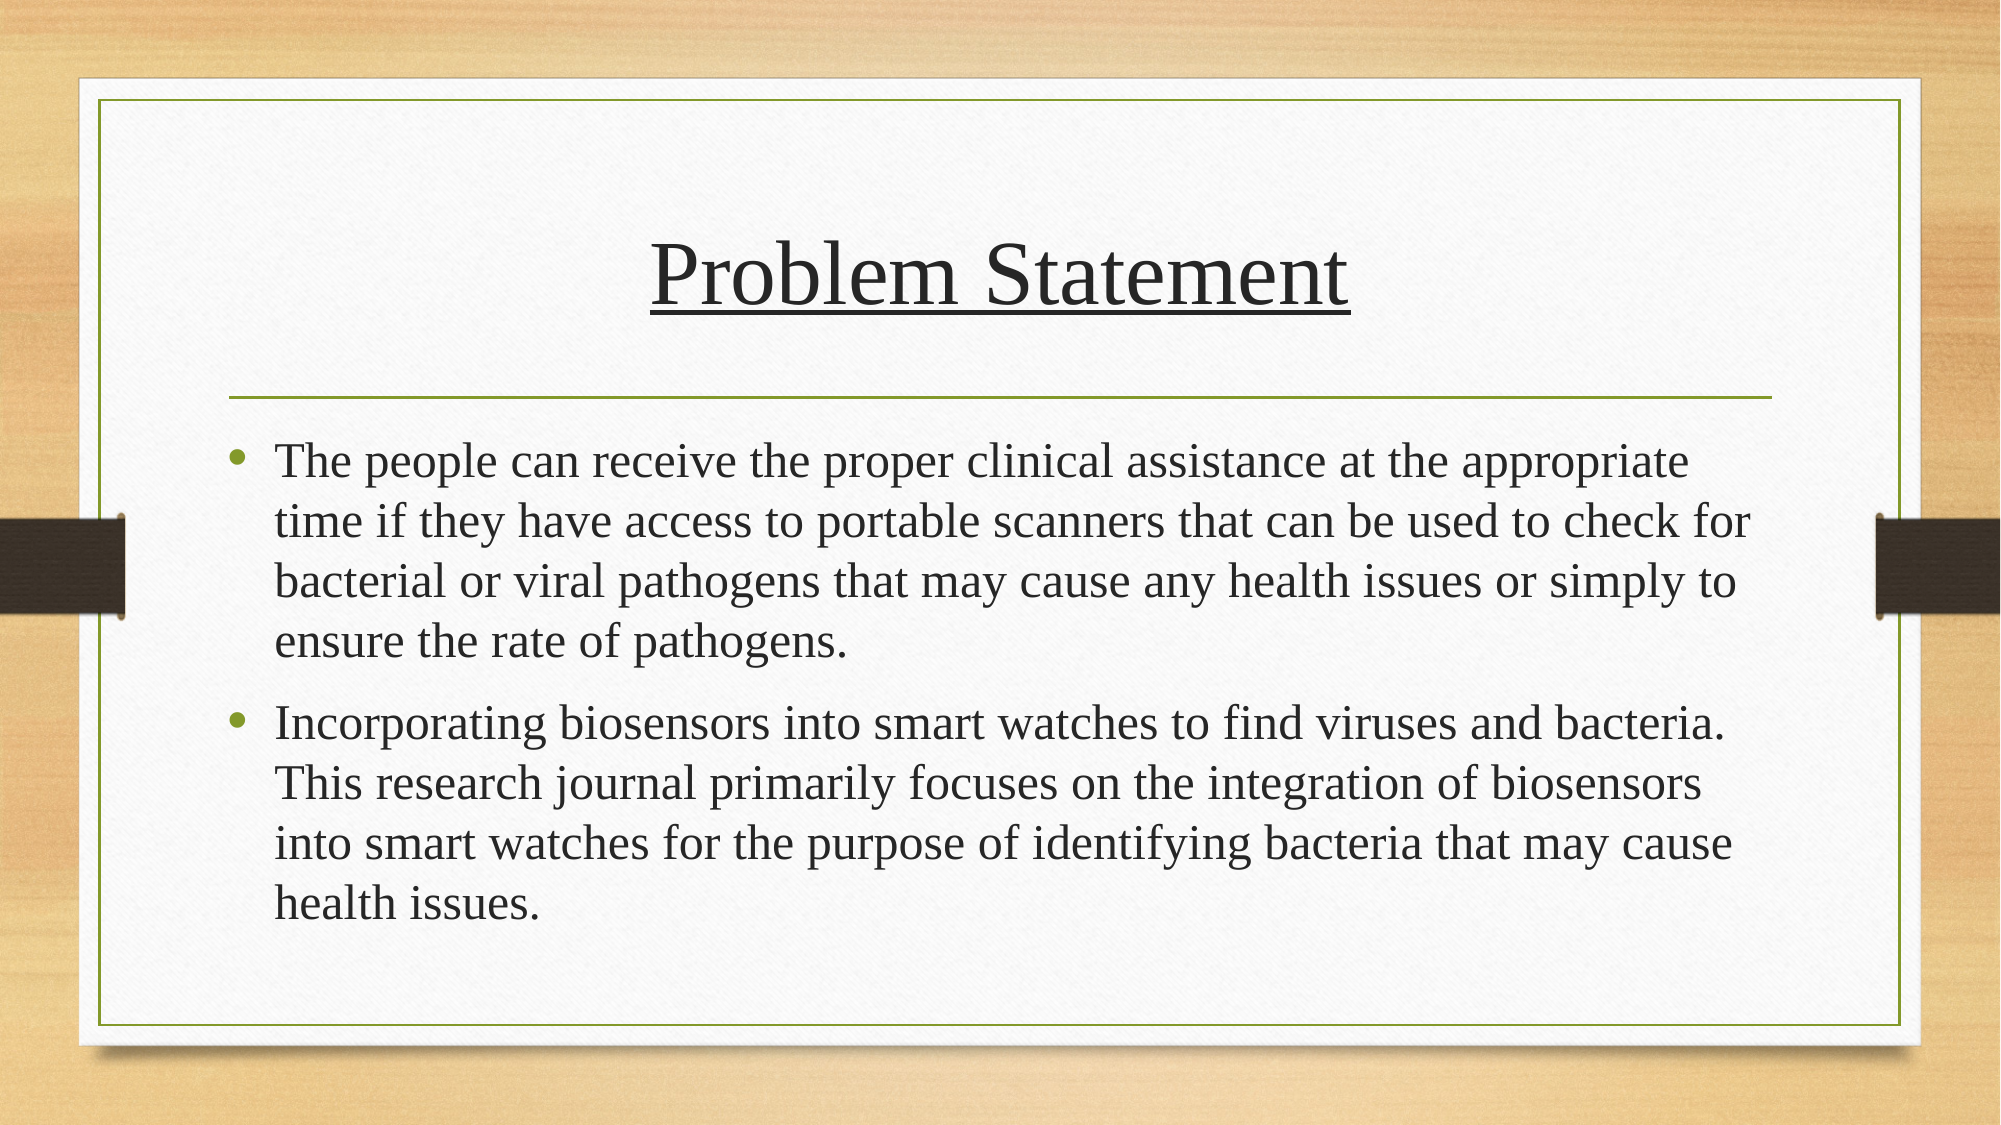

# Problem Statement
The people can receive the proper clinical assistance at the appropriate time if they have access to portable scanners that can be used to check for bacterial or viral pathogens that may cause any health issues or simply to ensure the rate of pathogens.
Incorporating biosensors into smart watches to find viruses and bacteria. This research journal primarily focuses on the integration of biosensors into smart watches for the purpose of identifying bacteria that may cause health issues.